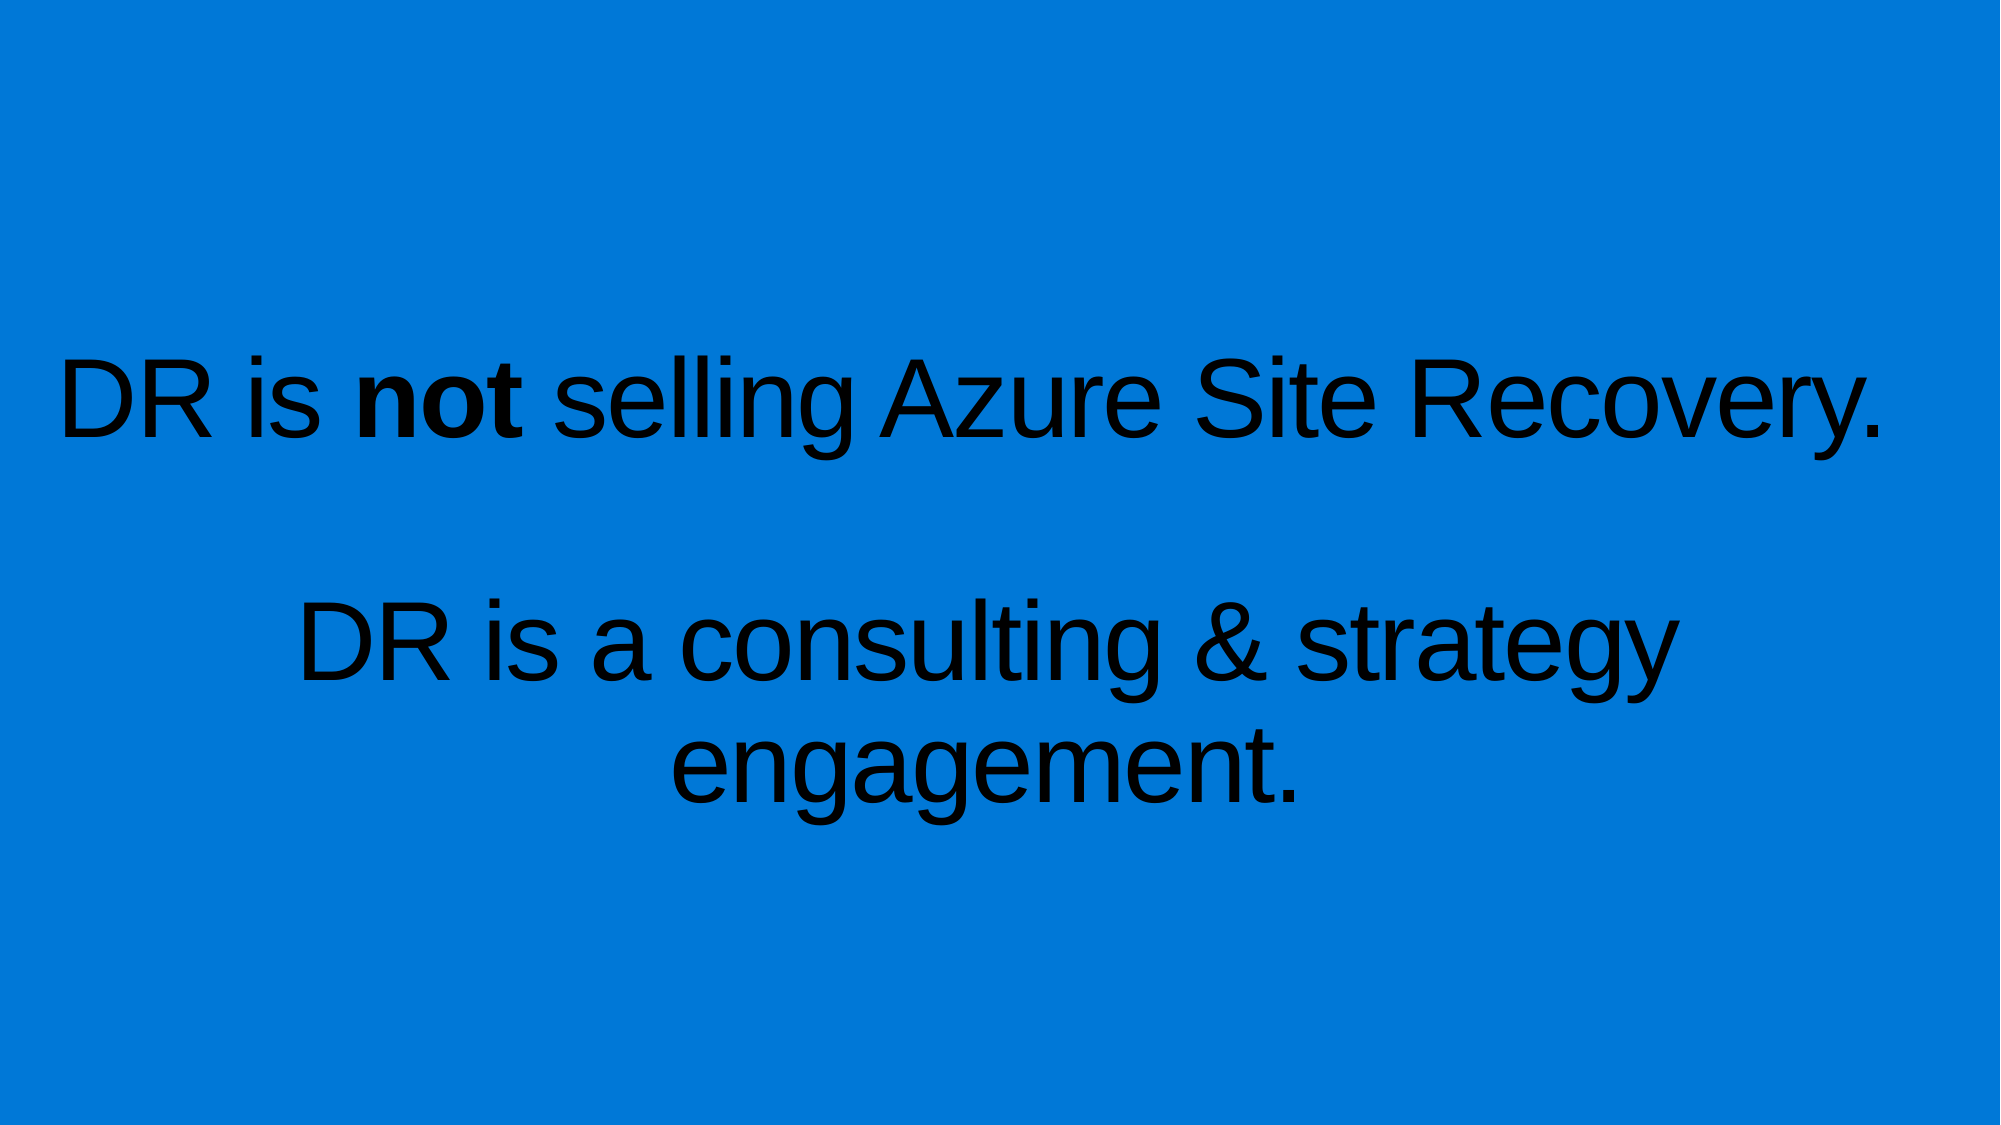

# DR is not selling Azure Site Recovery. DR is a consulting & strategy engagement.